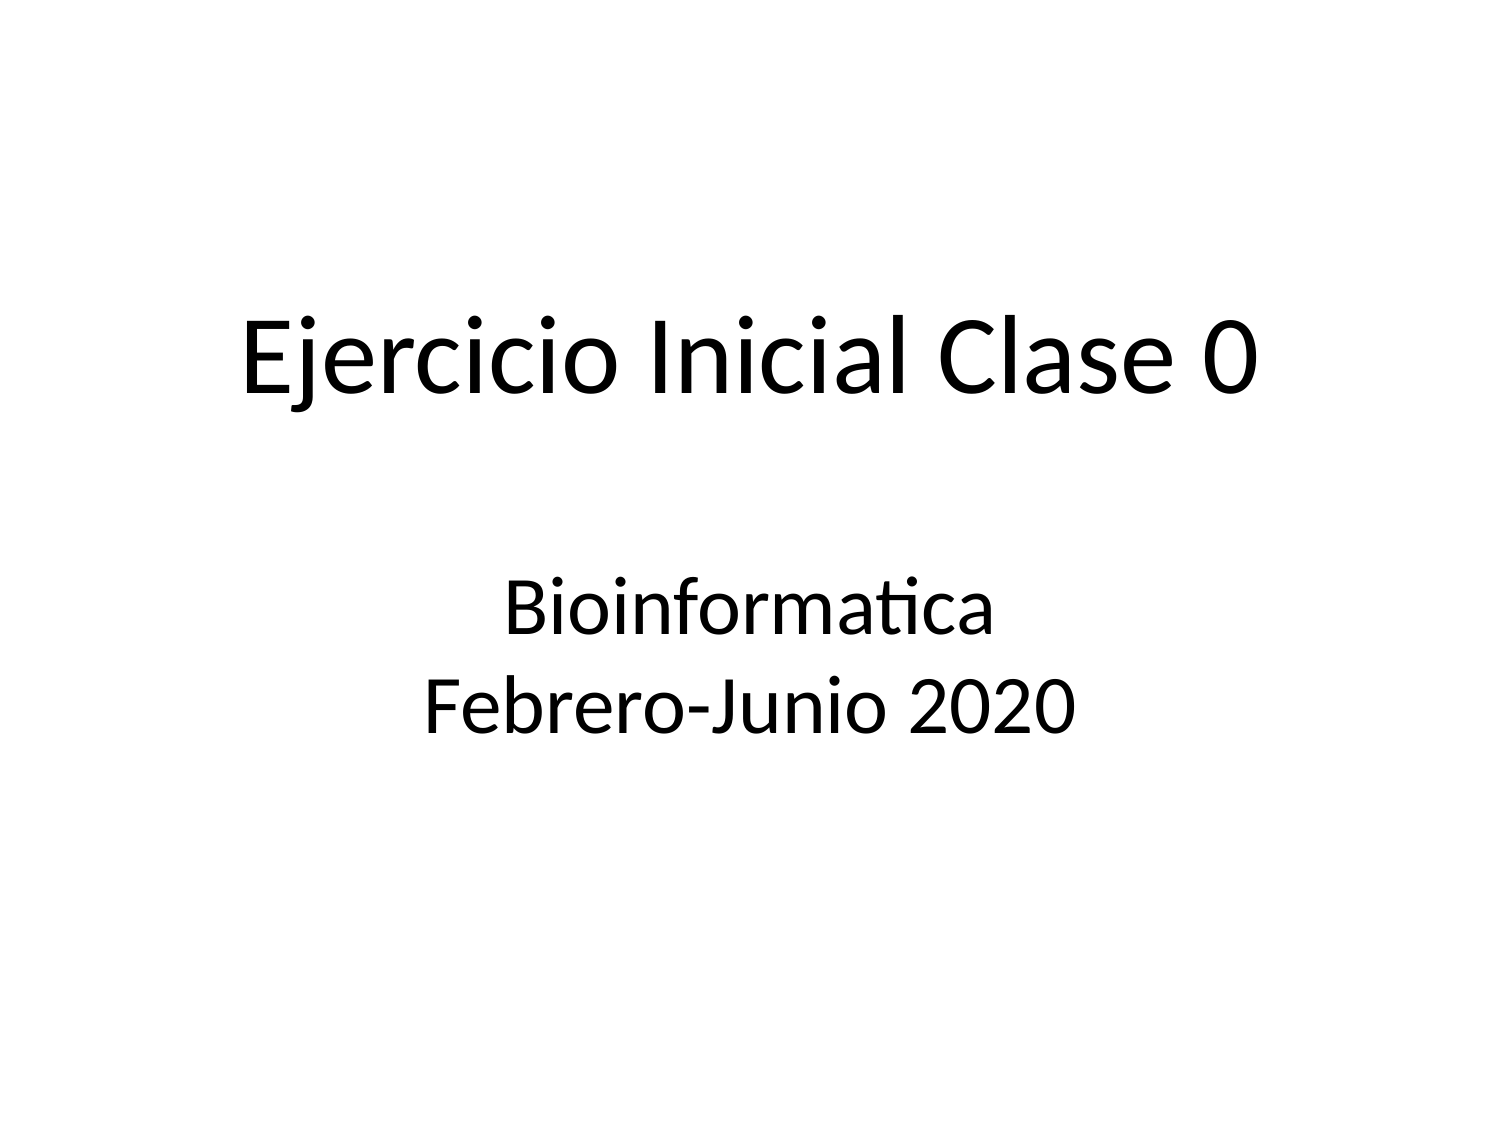

# Ejercicio Inicial Clase 0 Bioinformatica Febrero-Junio 2020